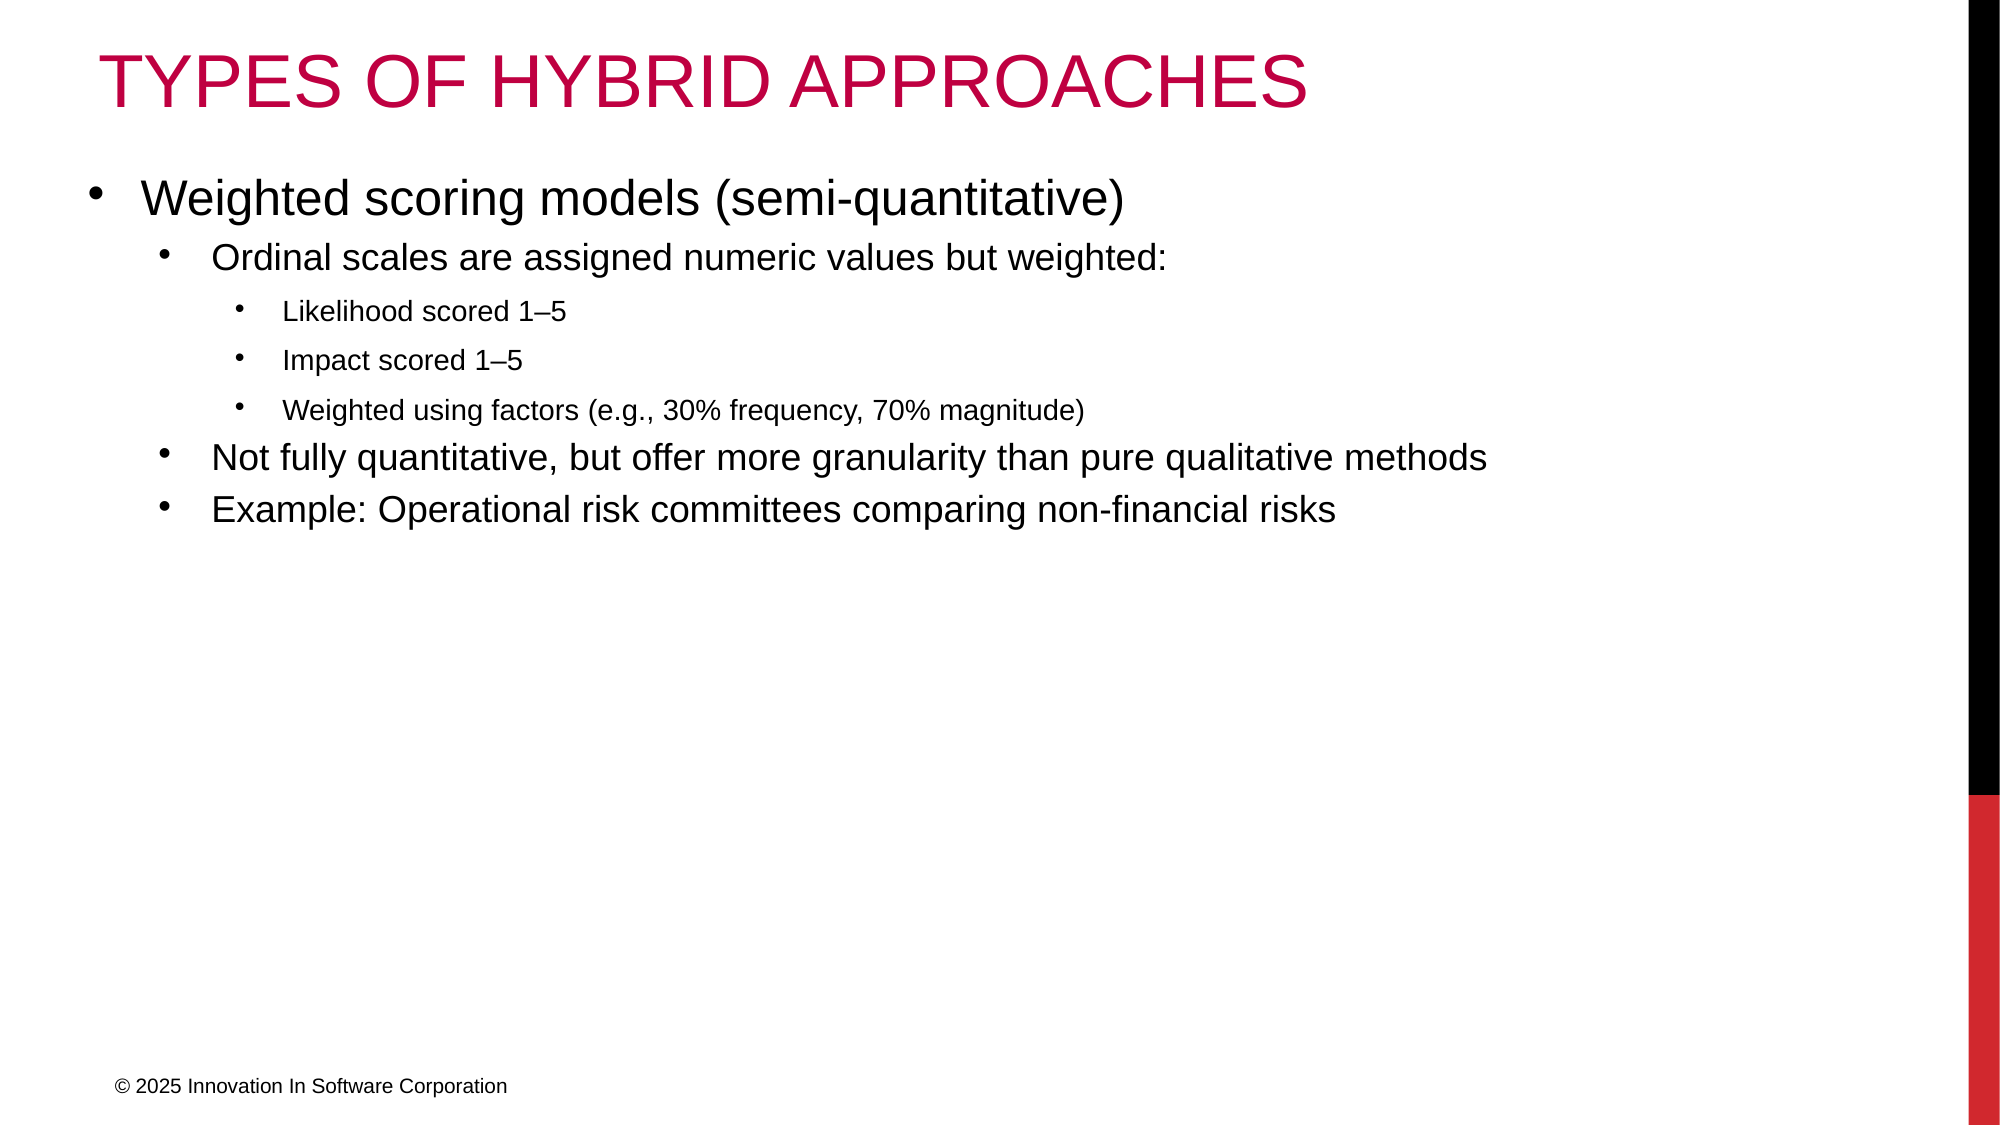

# Types of Hybrid Approaches
Weighted scoring models (semi-quantitative)
Ordinal scales are assigned numeric values but weighted:
Likelihood scored 1–5
Impact scored 1–5
Weighted using factors (e.g., 30% frequency, 70% magnitude)
Not fully quantitative, but offer more granularity than pure qualitative methods
Example: Operational risk committees comparing non-financial risks
© 2025 Innovation In Software Corporation